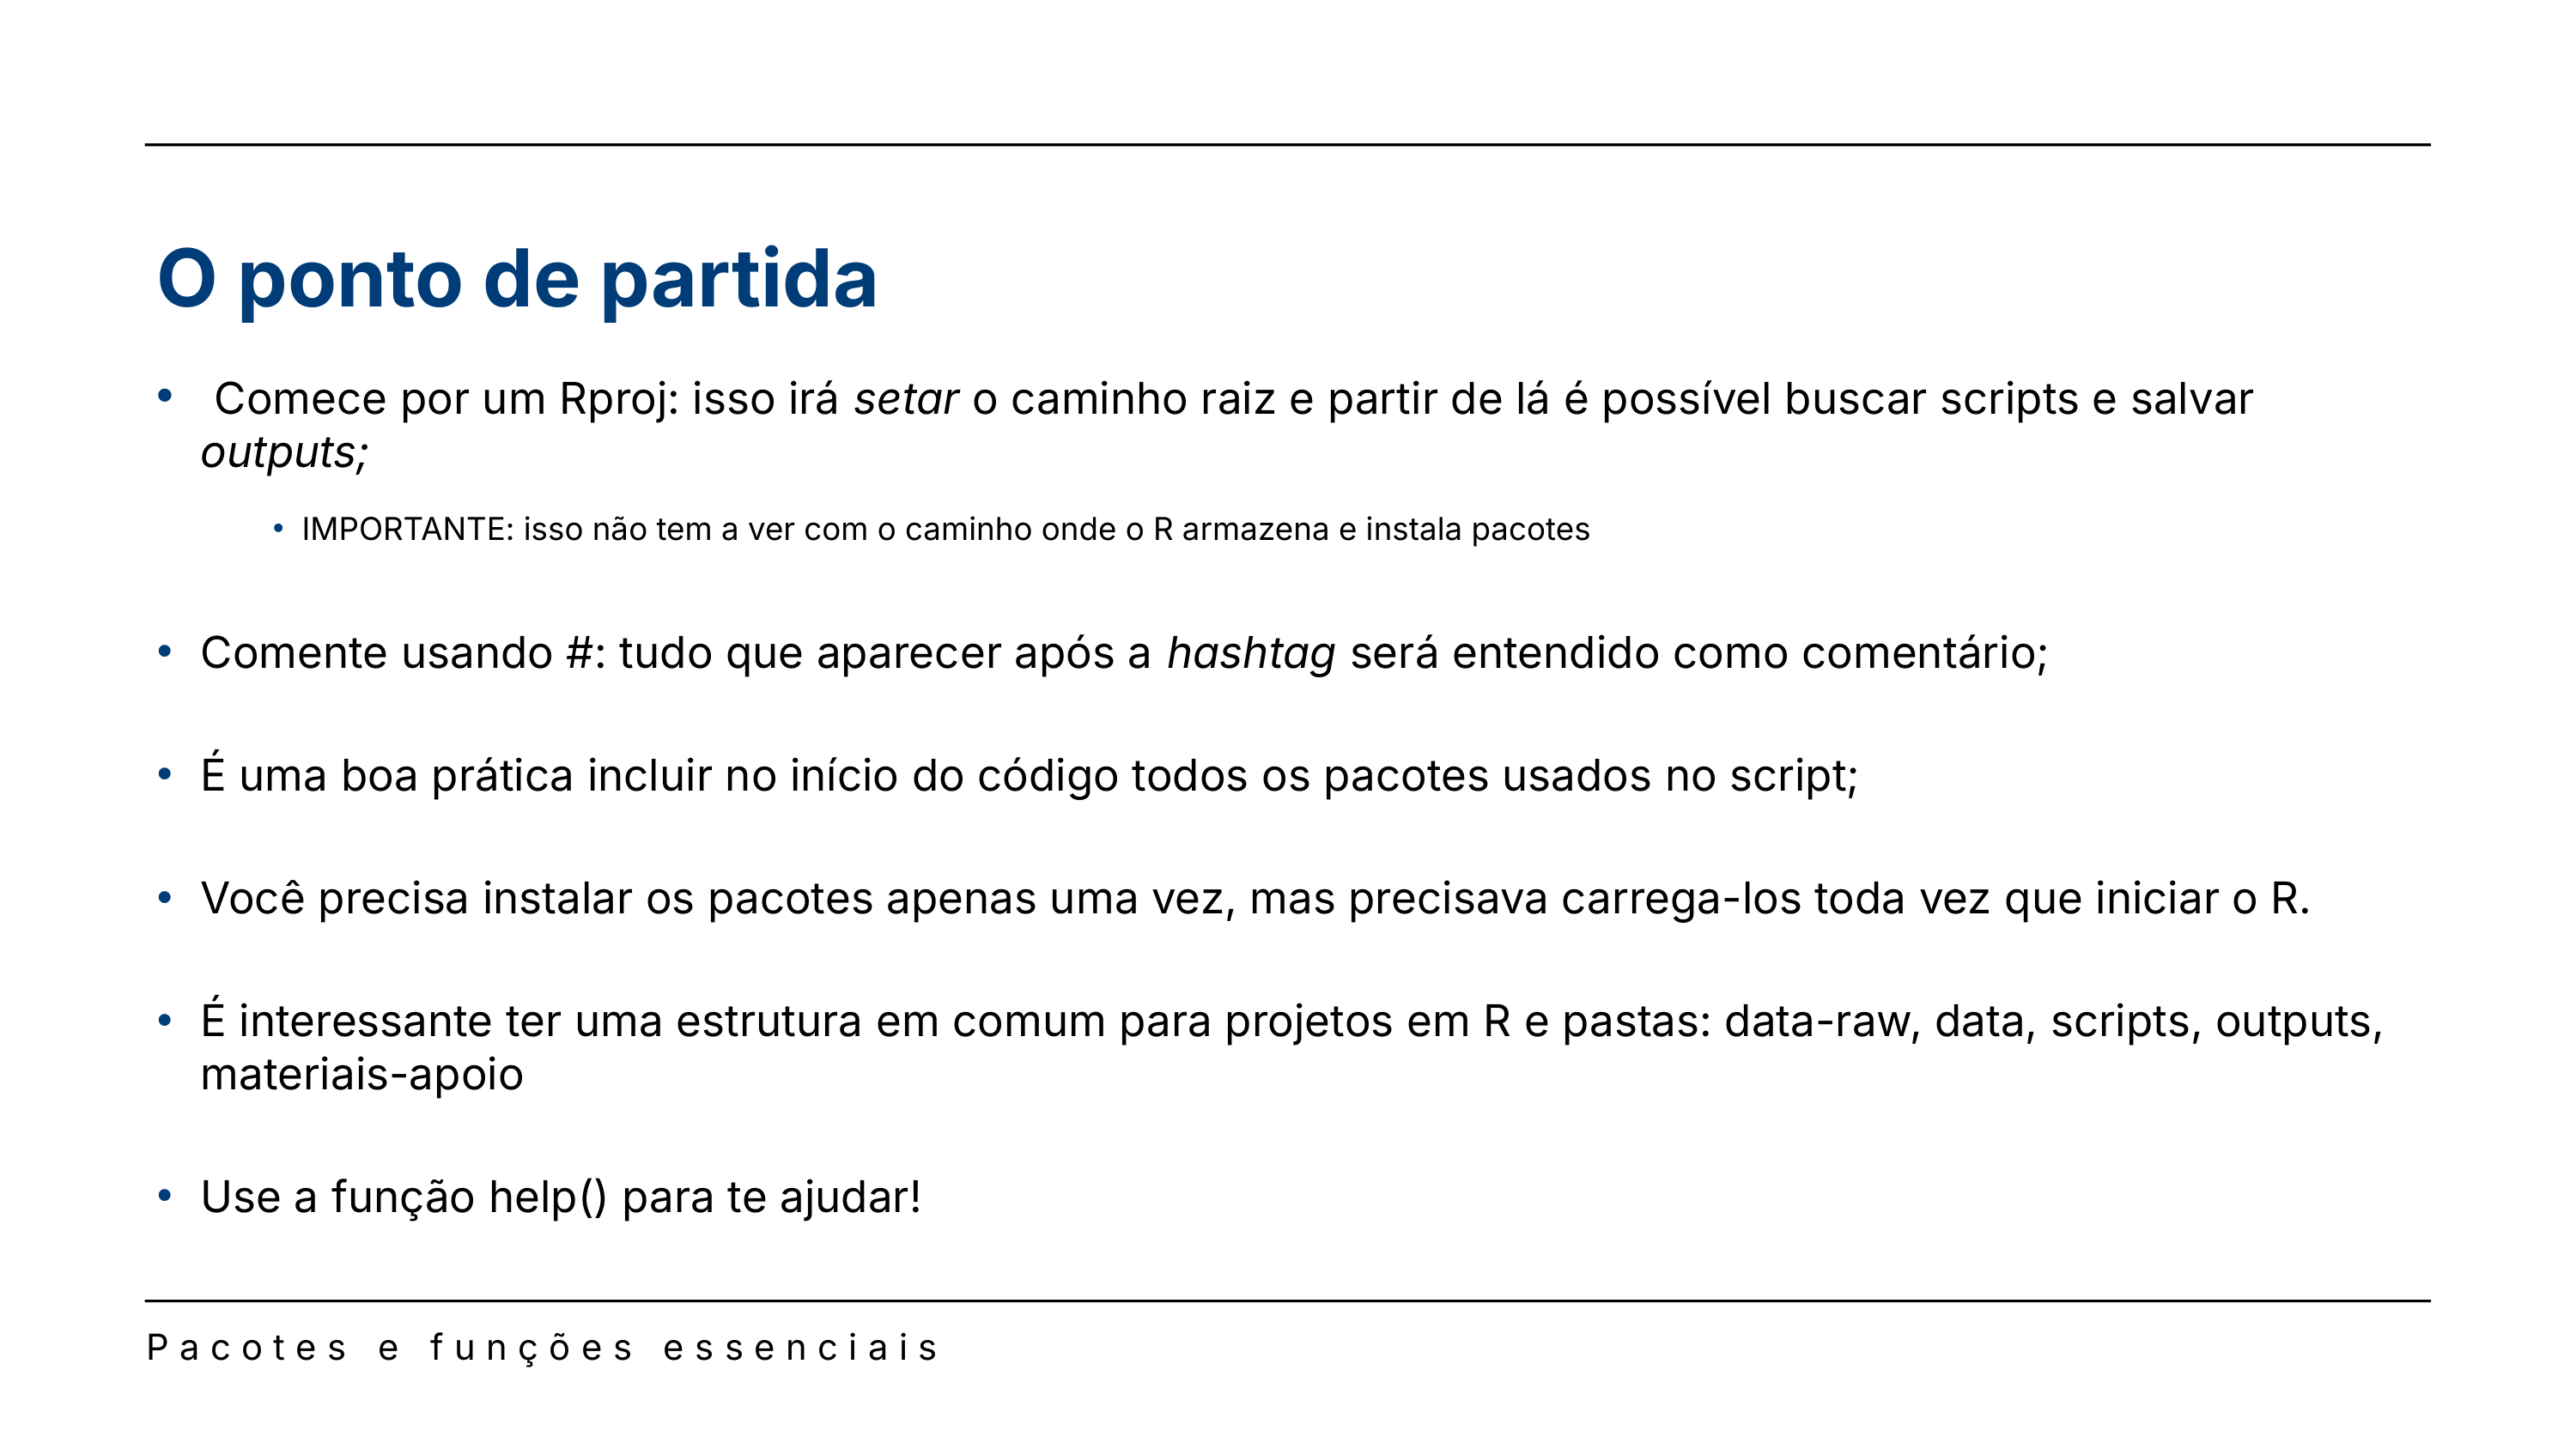

O ponto de partida

 Comece por um Rproj: isso irá setar o caminho raiz e partir de lá é possível buscar scripts e salvar outputs;
IMPORTANTE: isso não tem a ver com o caminho onde o R armazena e instala pacotes

Comente usando #: tudo que aparecer após a hashtag será entendido como comentário;

É uma boa prática incluir no início do código todos os pacotes usados no script;

Você precisa instalar os pacotes apenas uma vez, mas precisava carrega-los toda vez que iniciar o R.

É interessante ter uma estrutura em comum para projetos em R e pastas: data-raw, data, scripts, outputs, materiais-apoio

Use a função help() para te ajudar!

Pacotes e funções essenciais